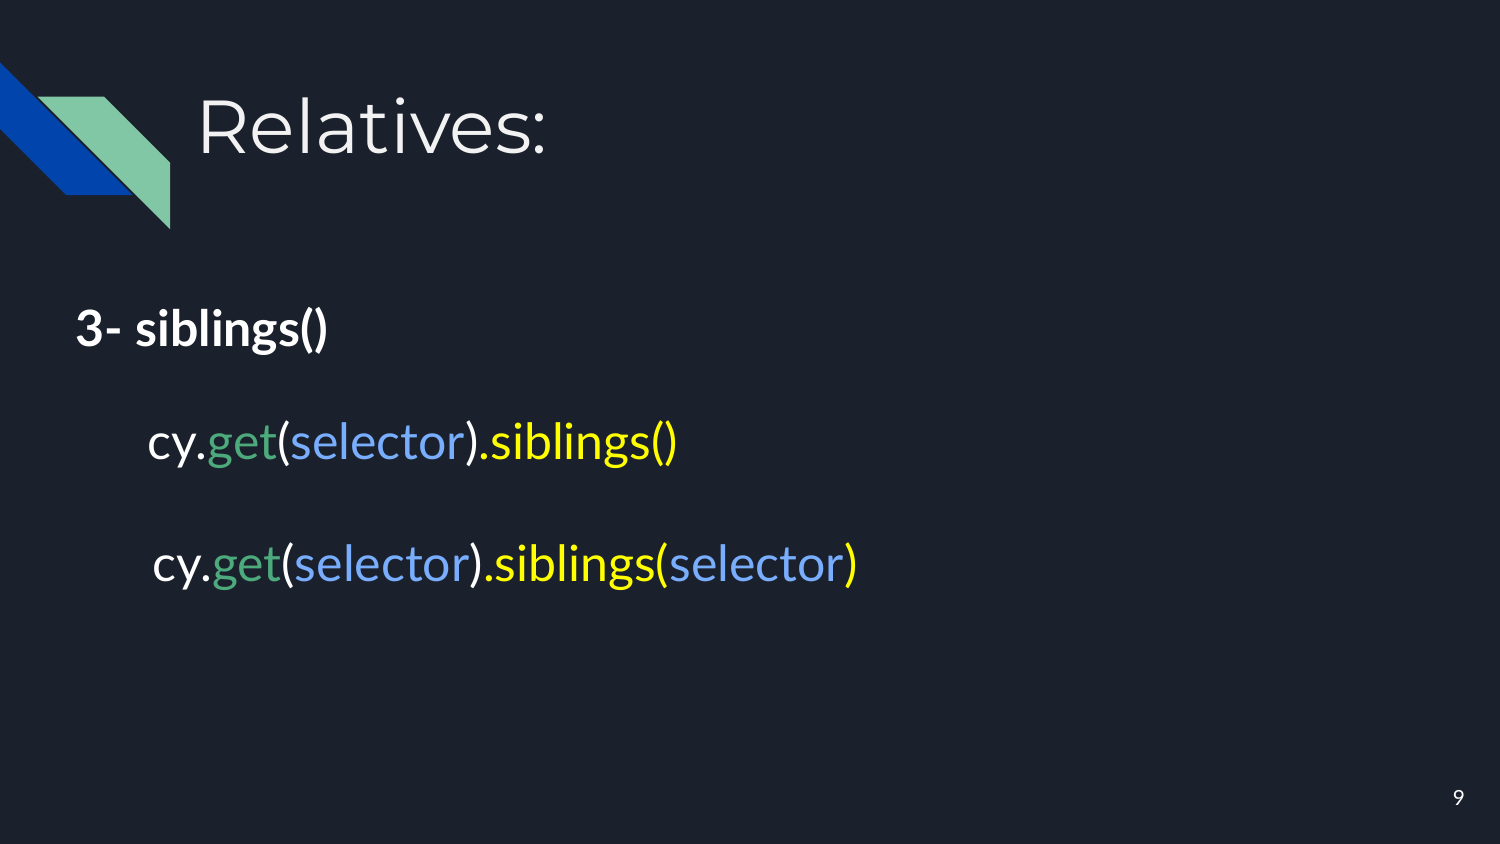

# Relatives:
3- siblings()

cy.get(selector).siblings()

cy.get(selector).siblings(selector)

9